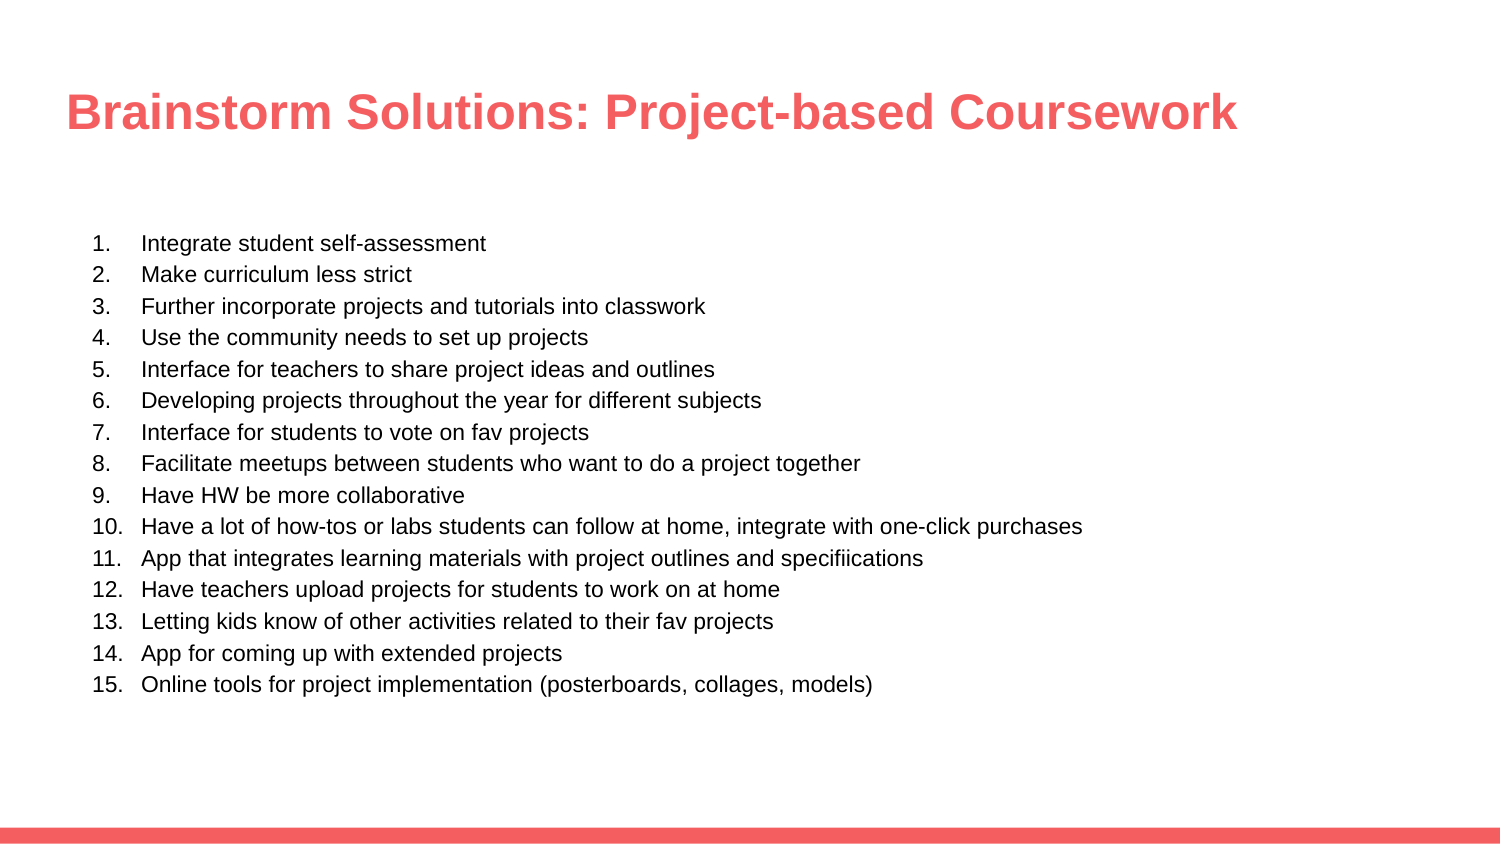

# Brainstorm Solutions: Project-based Coursework
Integrate student self-assessment
Make curriculum less strict
Further incorporate projects and tutorials into classwork
Use the community needs to set up projects
Interface for teachers to share project ideas and outlines
Developing projects throughout the year for different subjects
Interface for students to vote on fav projects
Facilitate meetups between students who want to do a project together
Have HW be more collaborative
Have a lot of how-tos or labs students can follow at home, integrate with one-click purchases
App that integrates learning materials with project outlines and specifiications
Have teachers upload projects for students to work on at home
Letting kids know of other activities related to their fav projects
App for coming up with extended projects
Online tools for project implementation (posterboards, collages, models)